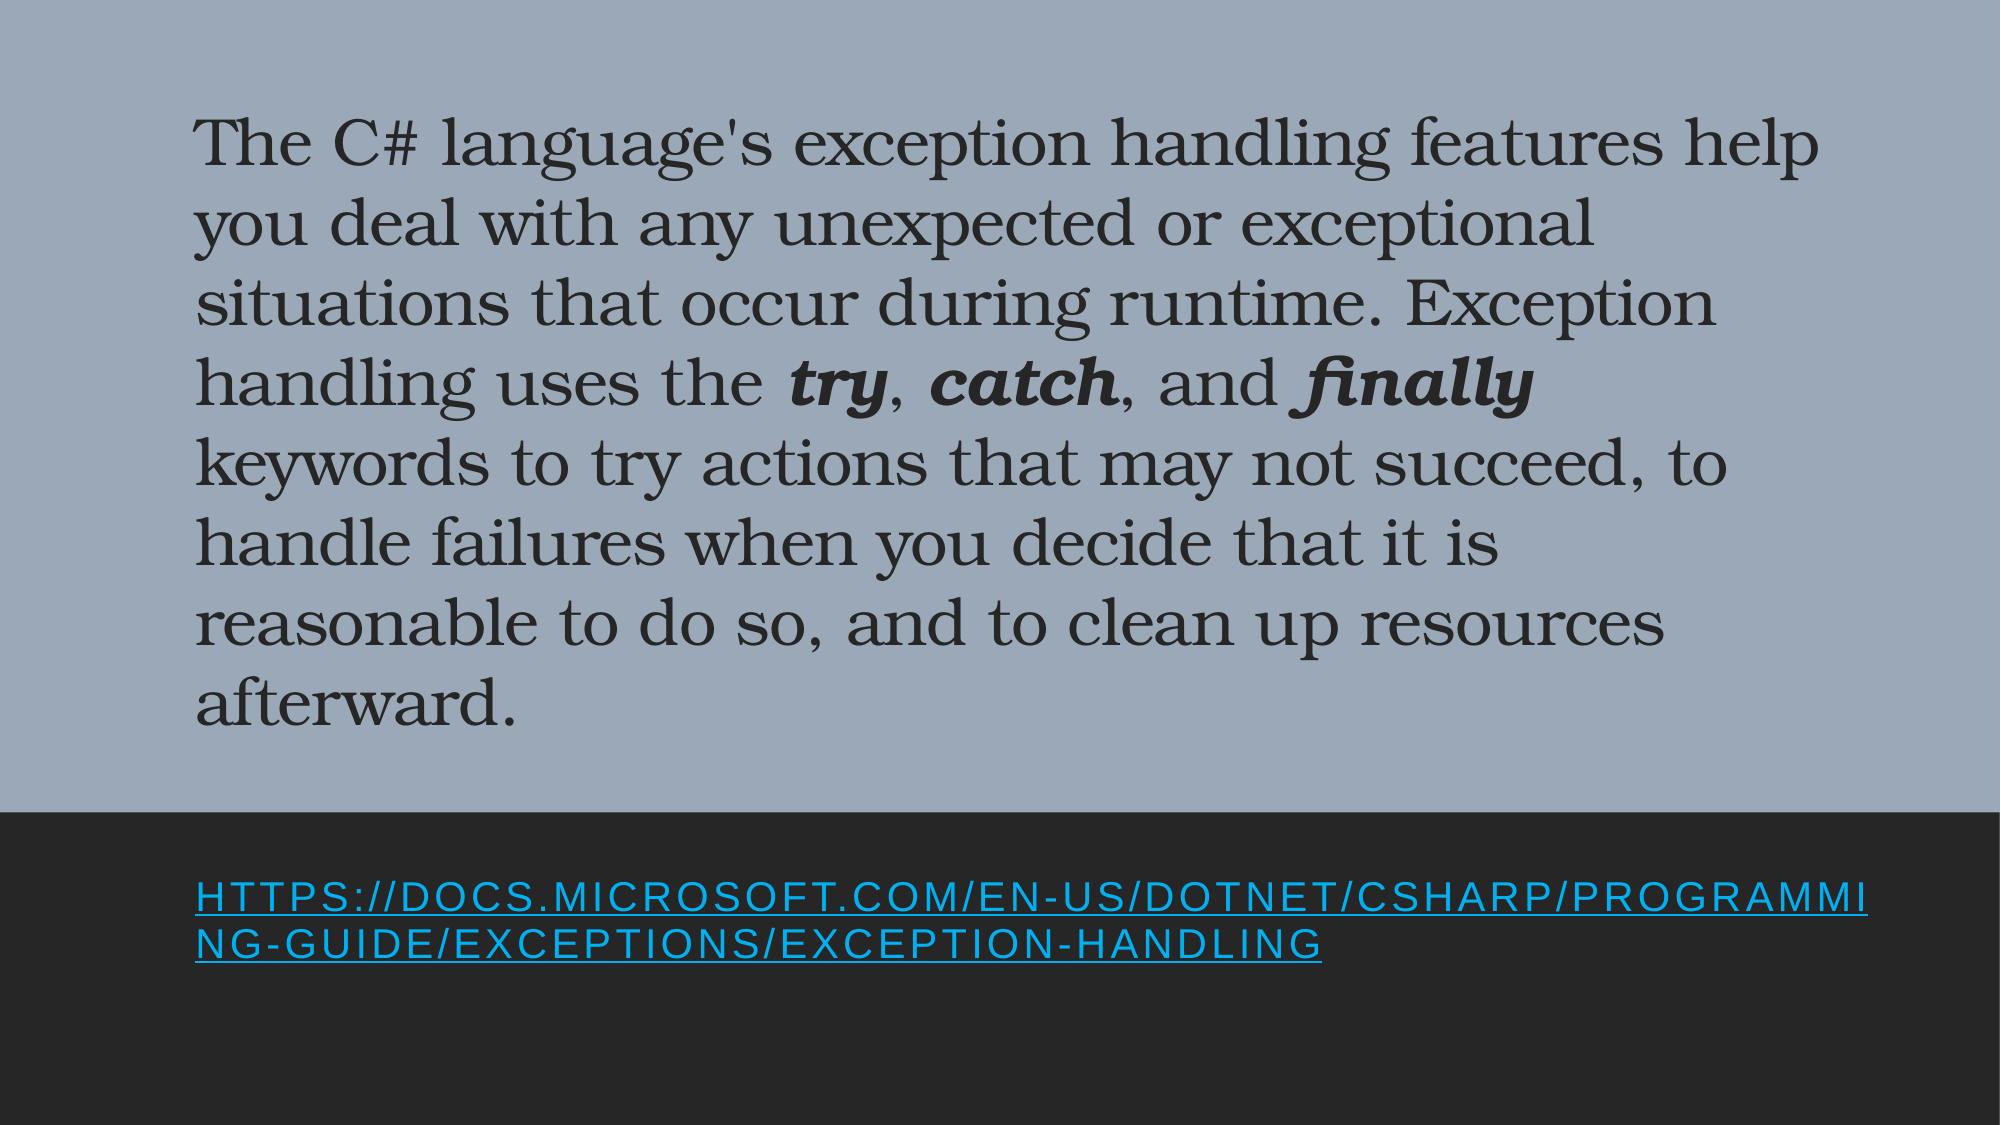

# The C# language's exception handling features help you deal with any unexpected or exceptional situations that occur during runtime. Exception handling uses the try, catch, and finally keywords to try actions that may not succeed, to handle failures when you decide that it is reasonable to do so, and to clean up resources afterward.

https://docs.microsoft.com/en-us/dotnet/csharp/programming-guide/exceptions/exception-handling